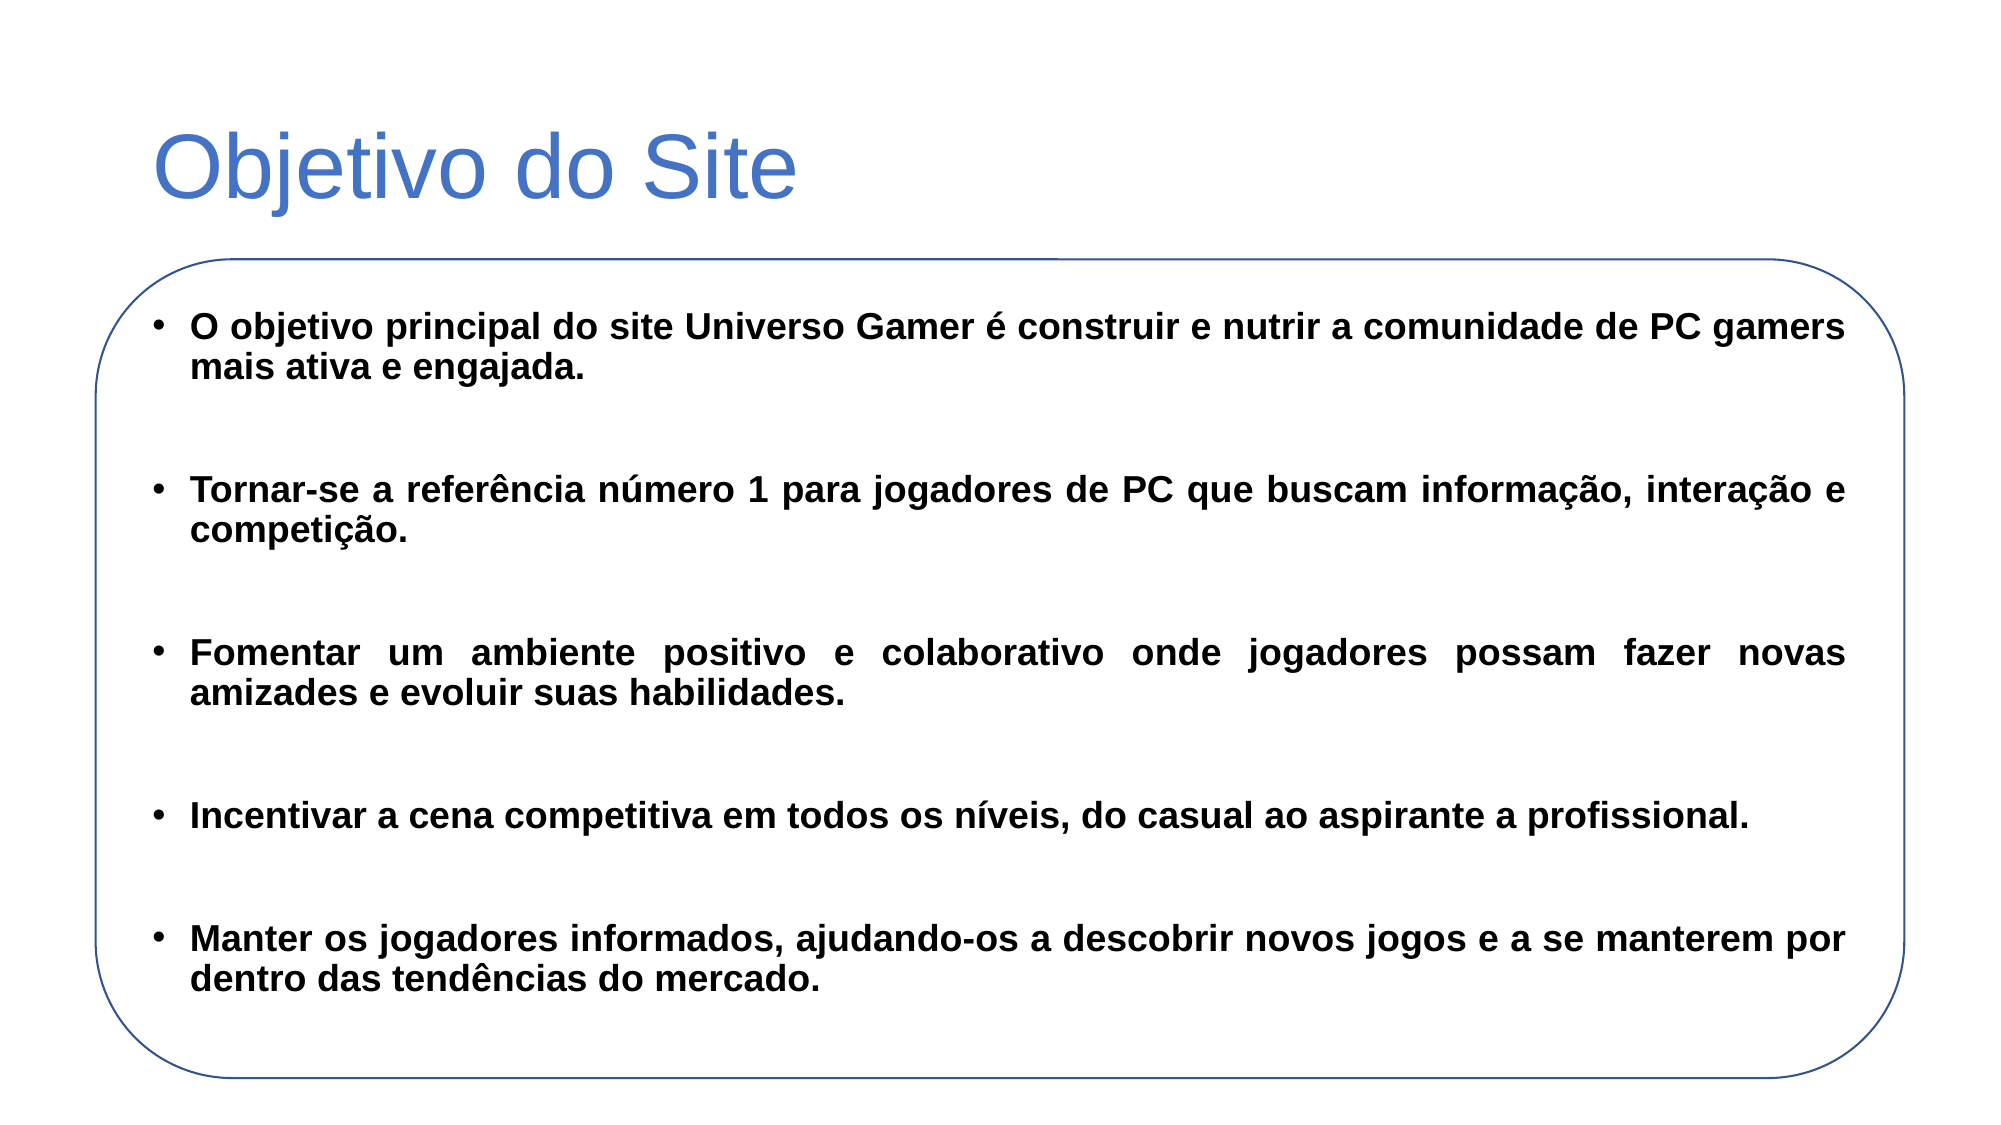

# Objetivo do Site

O objetivo principal do site Universo Gamer é construir e nutrir a comunidade de PC gamers mais ativa e engajada.

Tornar-se a referência número 1 para jogadores de PC que buscam informação, interação e competição.

Fomentar um ambiente positivo e colaborativo onde jogadores possam fazer novas amizades e evoluir suas habilidades.

Incentivar a cena competitiva em todos os níveis, do casual ao aspirante a profissional.

Manter os jogadores informados, ajudando-os a descobrir novos jogos e a se manterem por dentro das tendências do mercado.